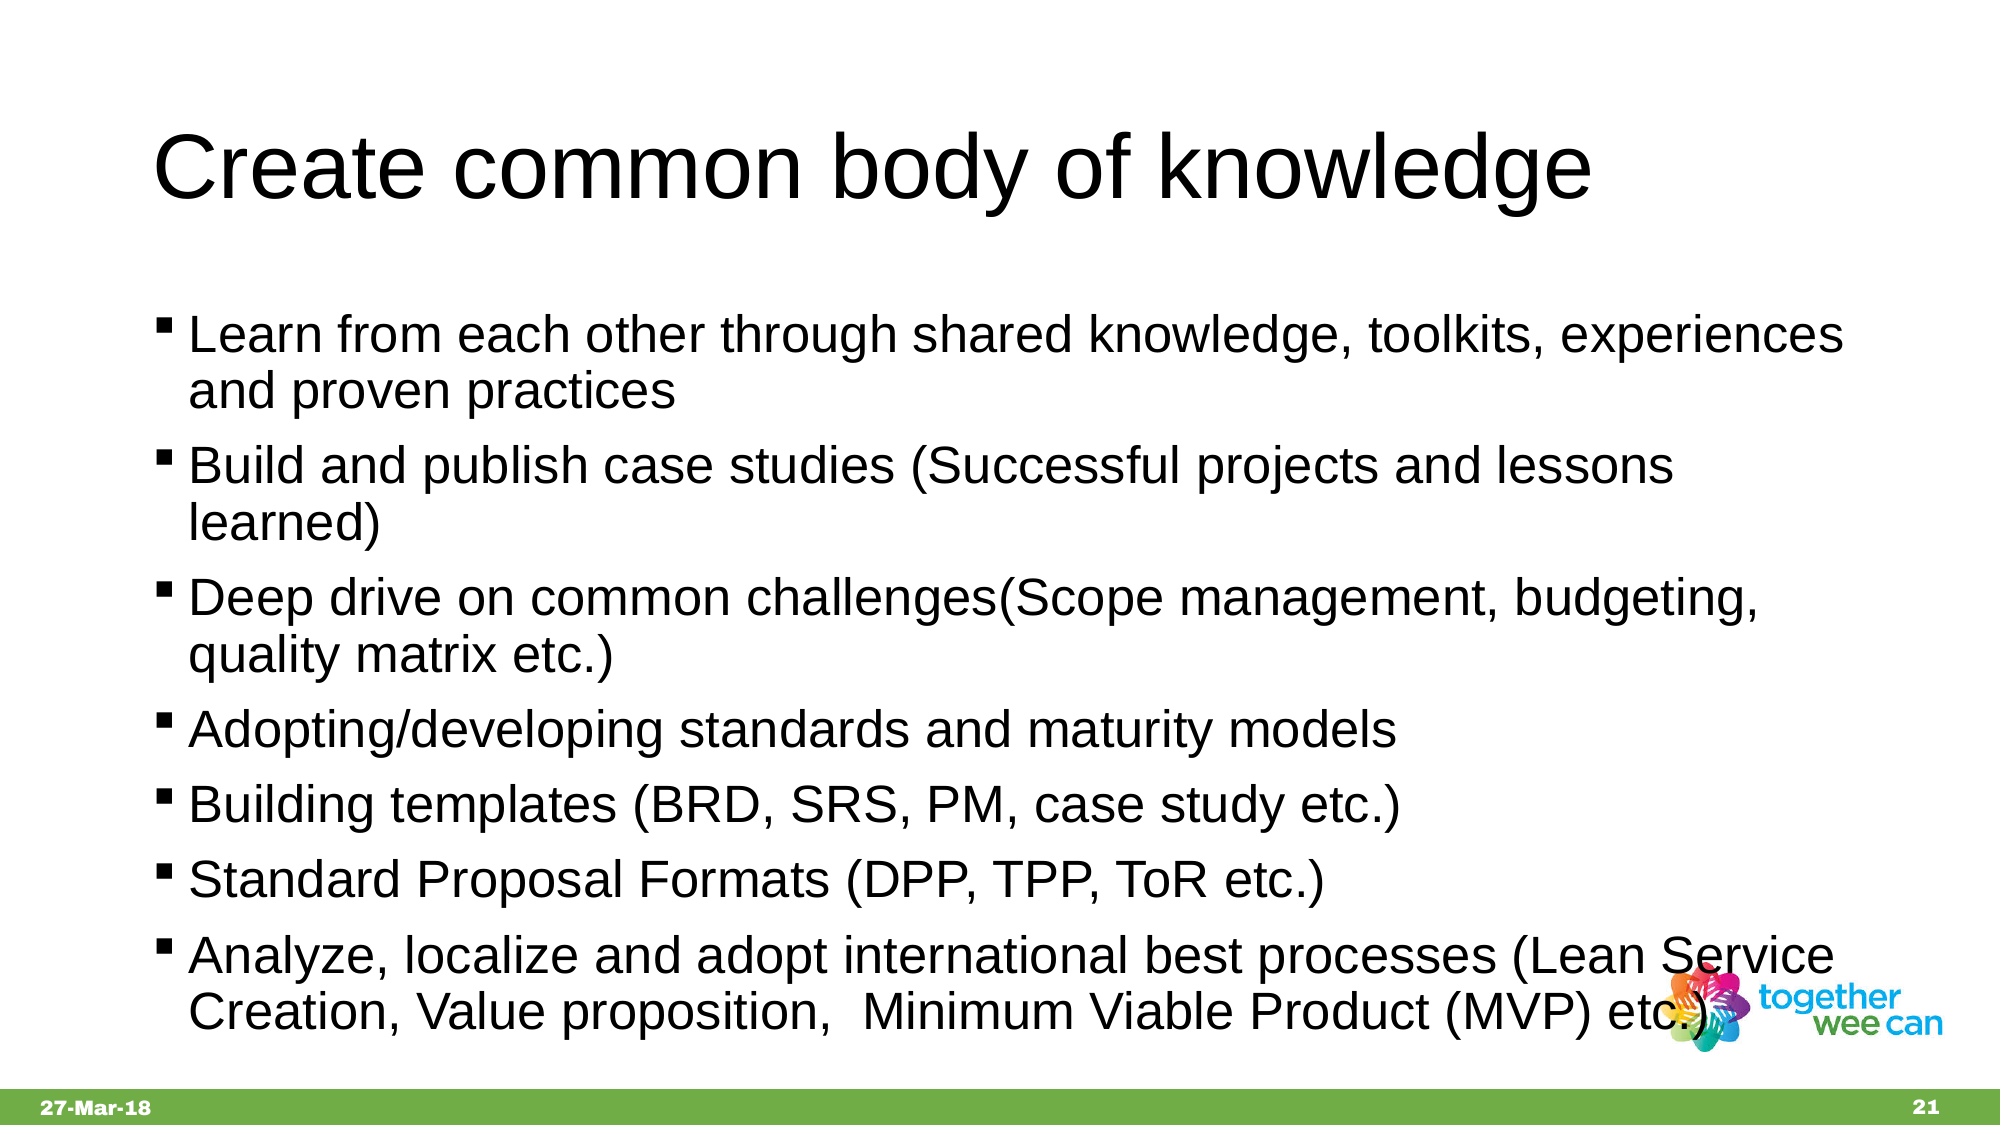

# Create common body of knowledge
Learn from each other through shared knowledge, toolkits, experiences and proven practices
Build and publish case studies (Successful projects and lessons learned)
Deep drive on common challenges(Scope management, budgeting, quality matrix etc.)
Adopting/developing standards and maturity models
Building templates (BRD, SRS, PM, case study etc.)
Standard Proposal Formats (DPP, TPP, ToR etc.)
Analyze, localize and adopt international best processes (Lean Service Creation, Value proposition,  Minimum Viable Product (MVP) etc.)
21
27-Mar-18